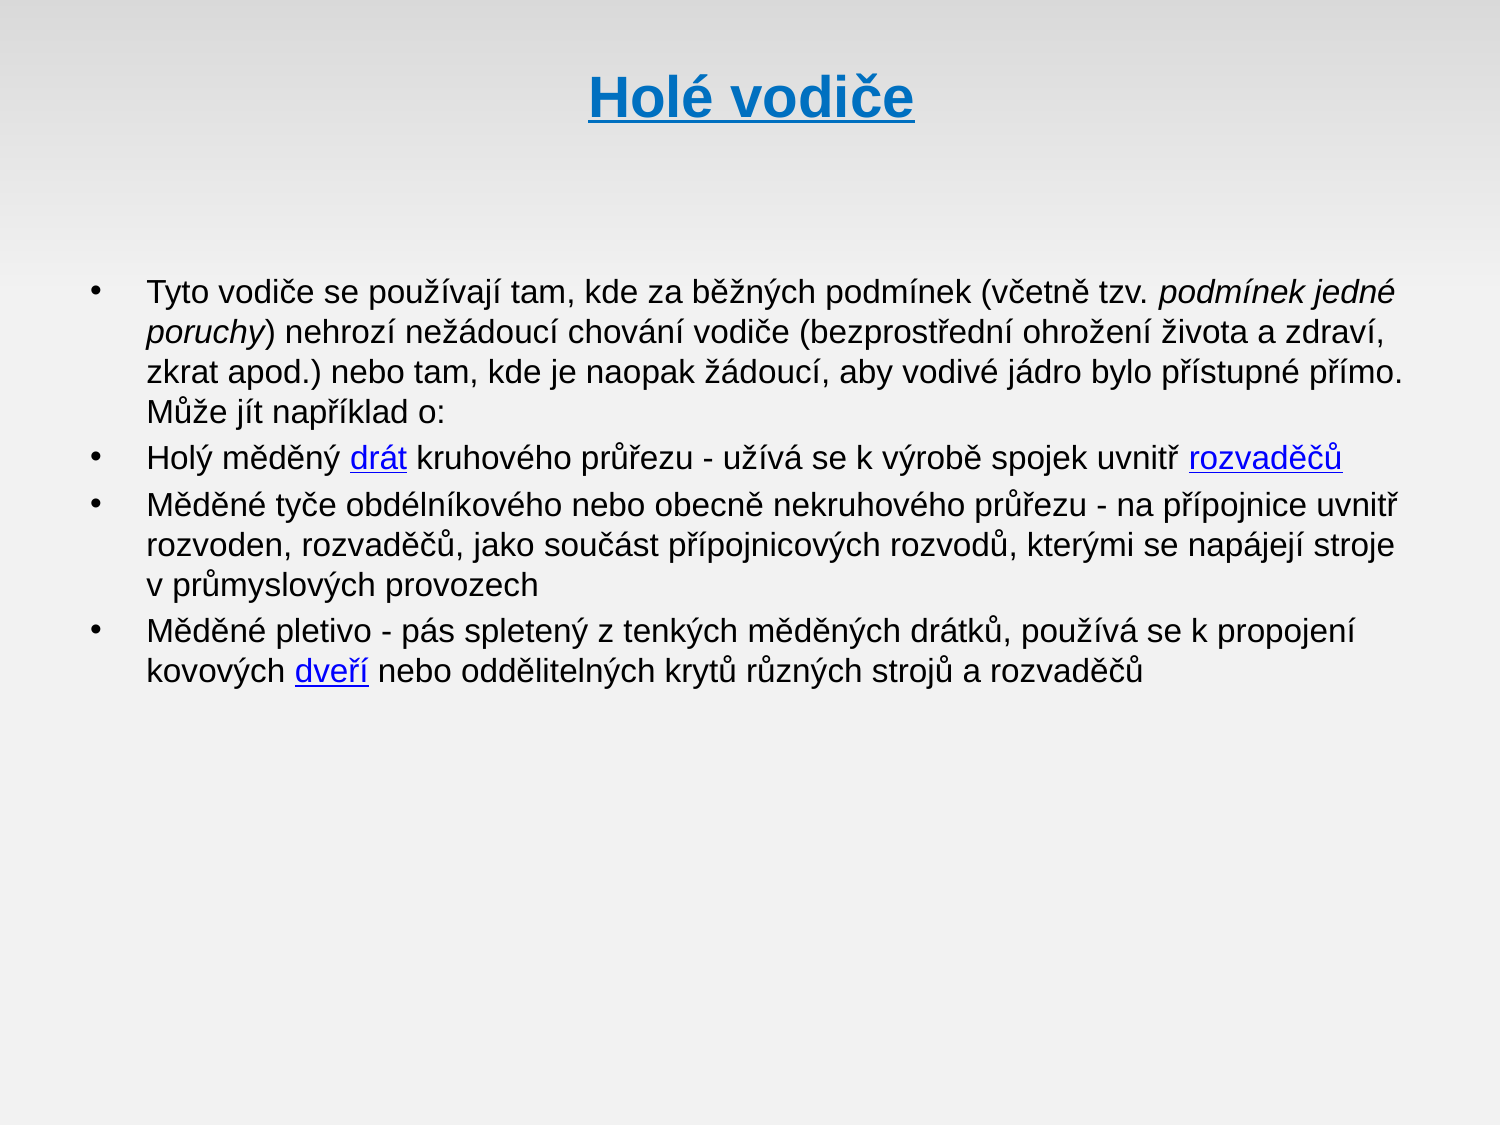

# Holé vodiče
Tyto vodiče se používají tam, kde za běžných podmínek (včetně tzv. podmínek jedné poruchy) nehrozí nežádoucí chování vodiče (bezprostřední ohrožení života a zdraví, zkrat apod.) nebo tam, kde je naopak žádoucí, aby vodivé jádro bylo přístupné přímo. Může jít například o:
Holý měděný drát kruhového průřezu - užívá se k výrobě spojek uvnitř rozvaděčů
Měděné tyče obdélníkového nebo obecně nekruhového průřezu - na přípojnice uvnitř rozvoden, rozvaděčů, jako součást přípojnicových rozvodů, kterými se napájejí stroje v průmyslových provozech
Měděné pletivo - pás spletený z tenkých měděných drátků, používá se k propojení kovových dveří nebo oddělitelných krytů různých strojů a rozvaděčů